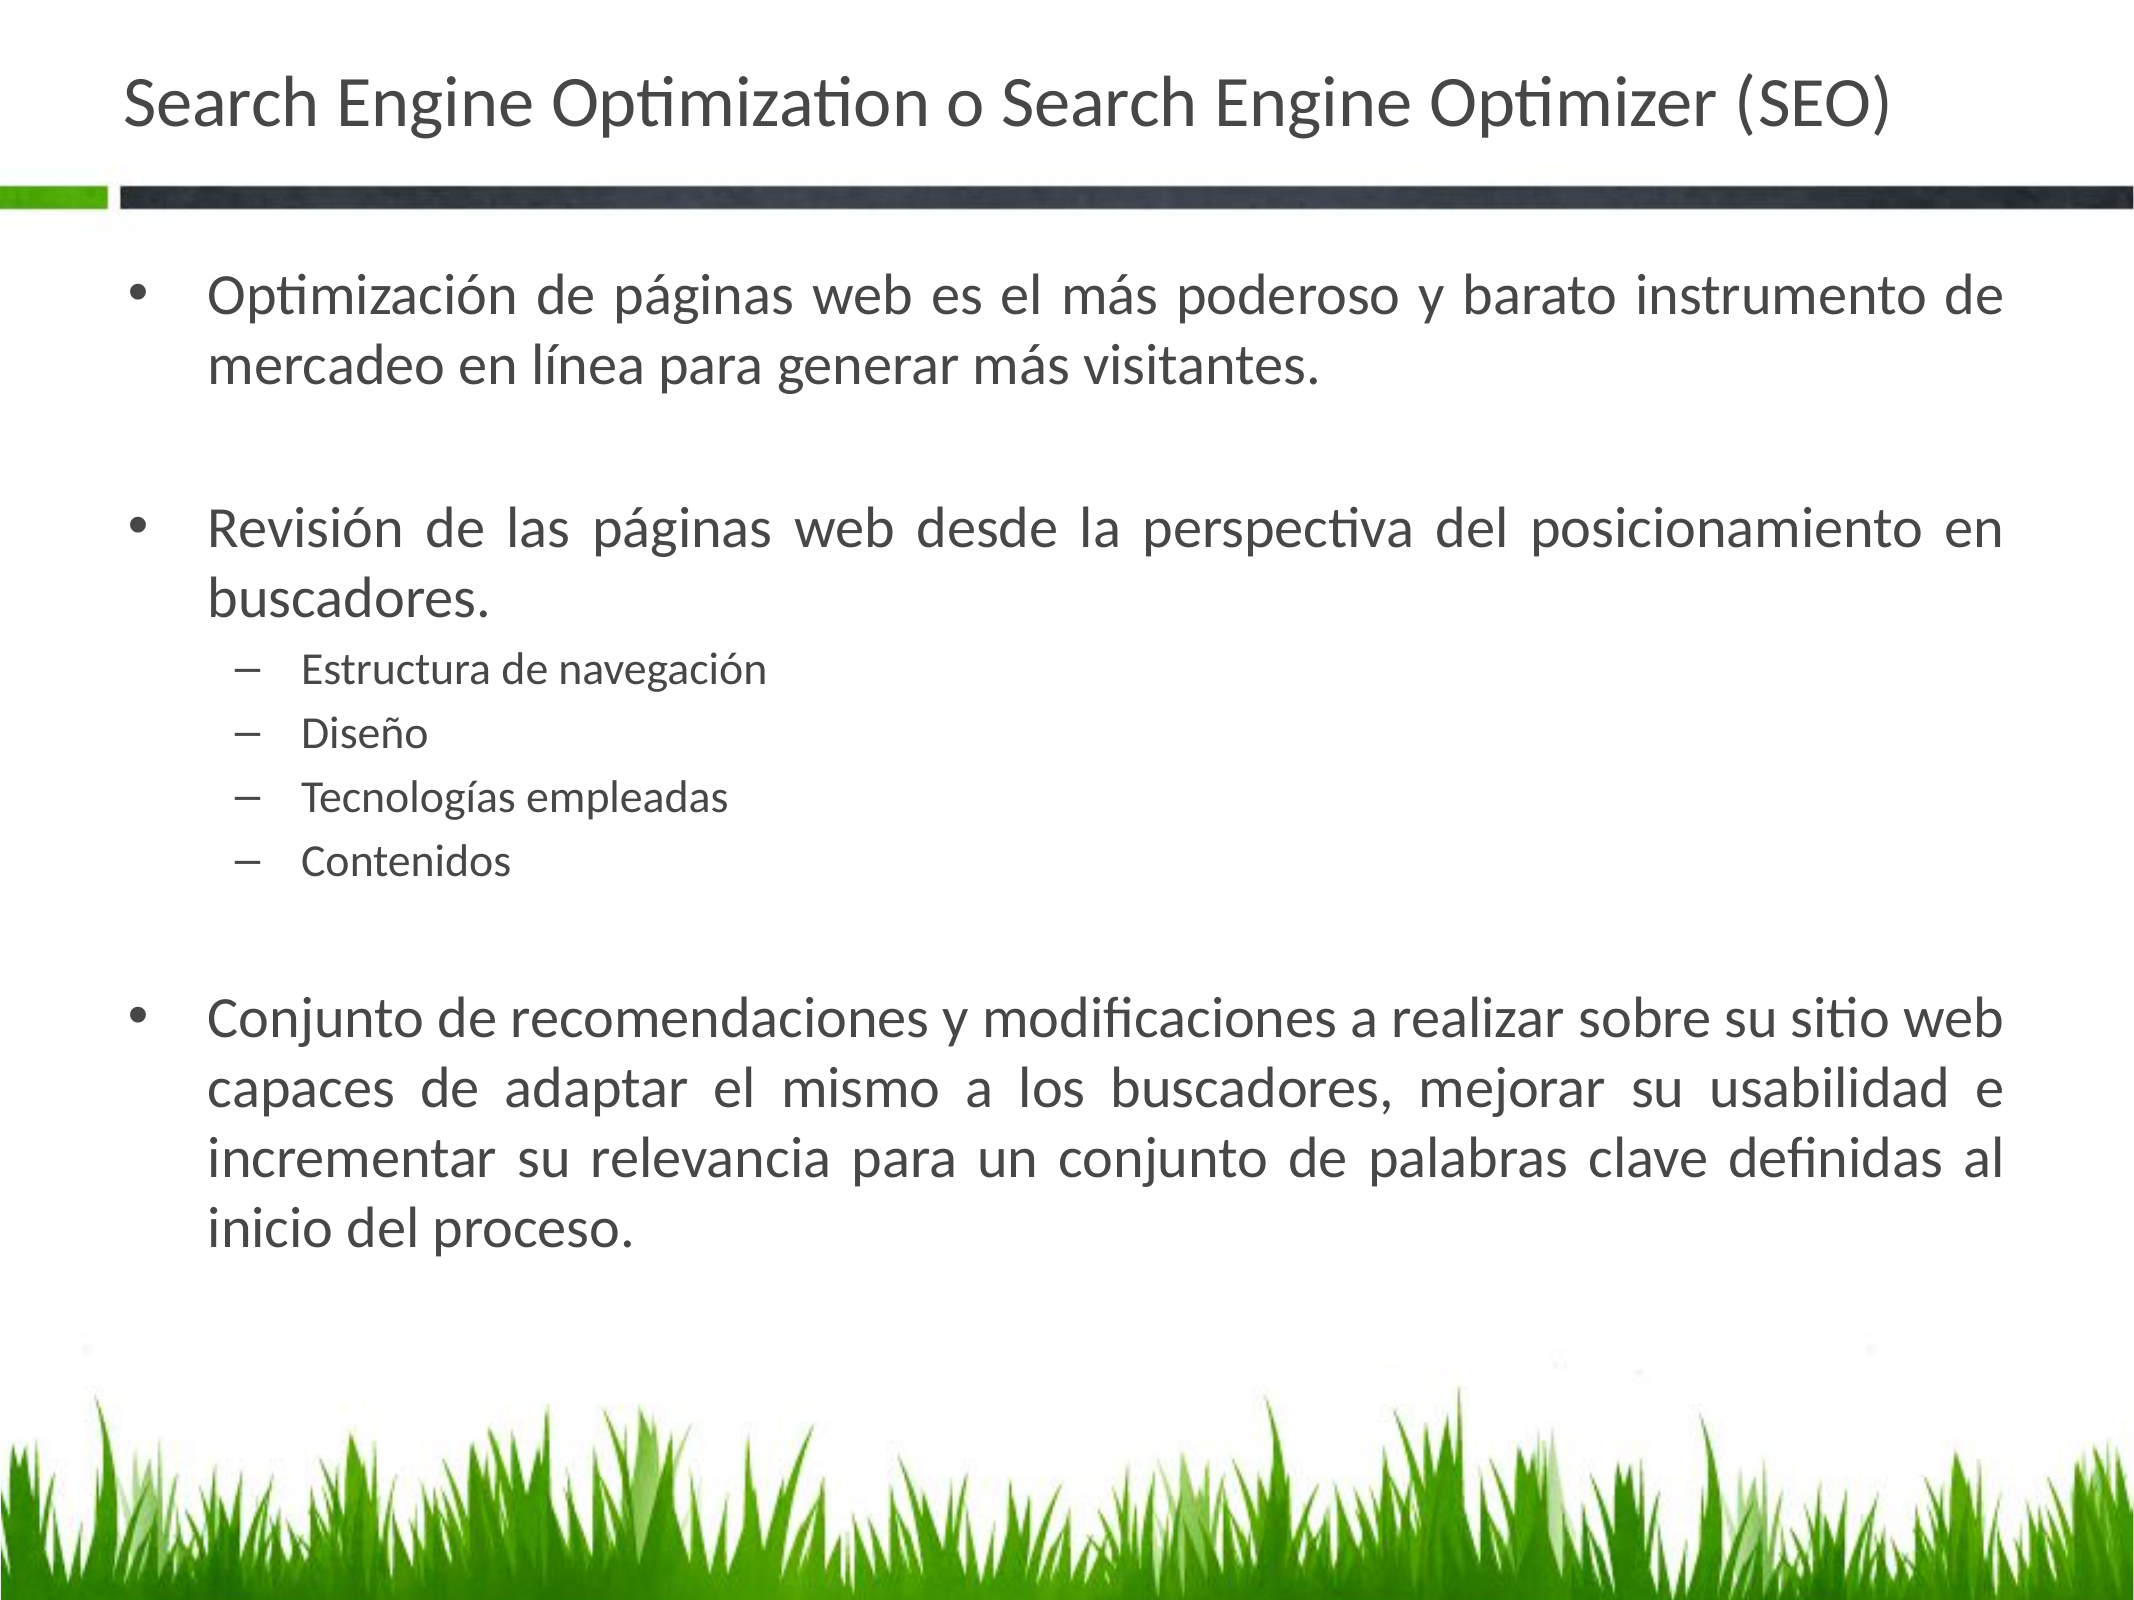

# Search Engine Optimization o Search Engine Optimizer (SEO)
Optimización de páginas web es el más poderoso y barato instrumento de mercadeo en línea para generar más visitantes.

Revisión de las páginas web desde la perspectiva del posicionamiento en buscadores.
Estructura de navegación
Diseño
Tecnologías empleadas
Contenidos

Conjunto de recomendaciones y modificaciones a realizar sobre su sitio web capaces de adaptar el mismo a los buscadores, mejorar su usabilidad e incrementar su relevancia para un conjunto de palabras clave definidas al inicio del proceso.